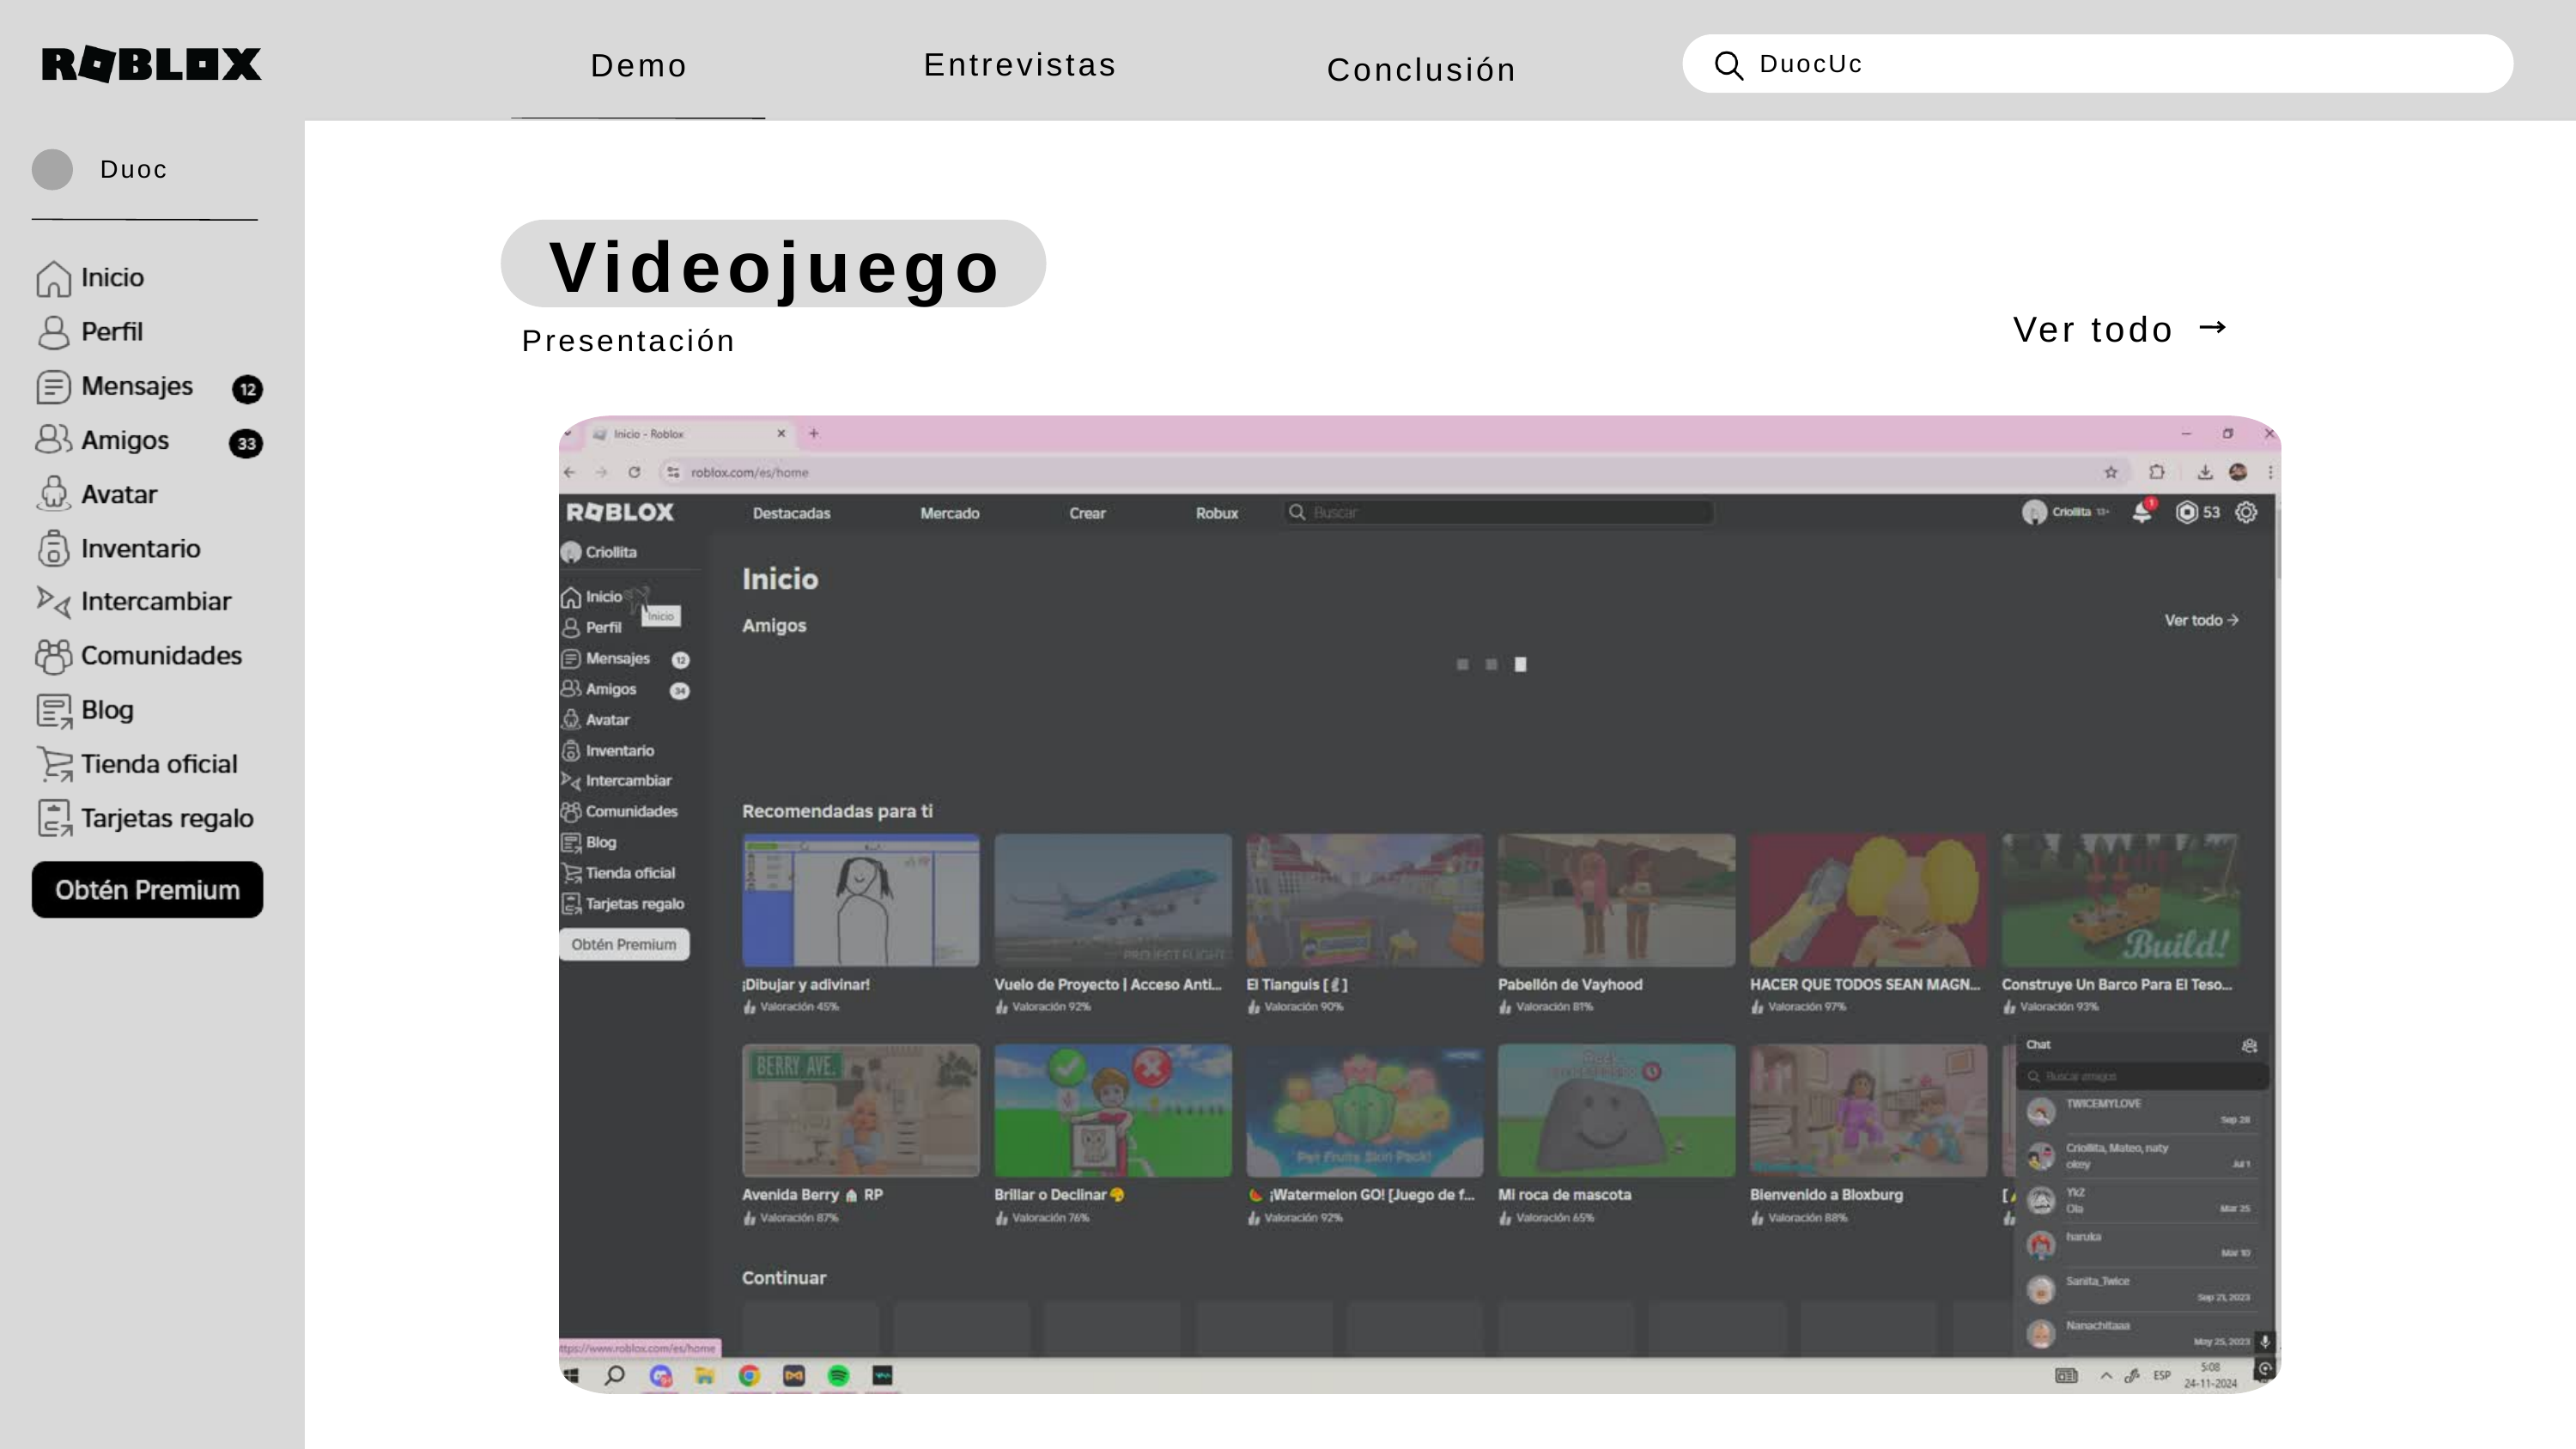

Entrevistas
Demo

Conclusión
DuocUc

Duoc

Videojuego

Ver todo
Presentación